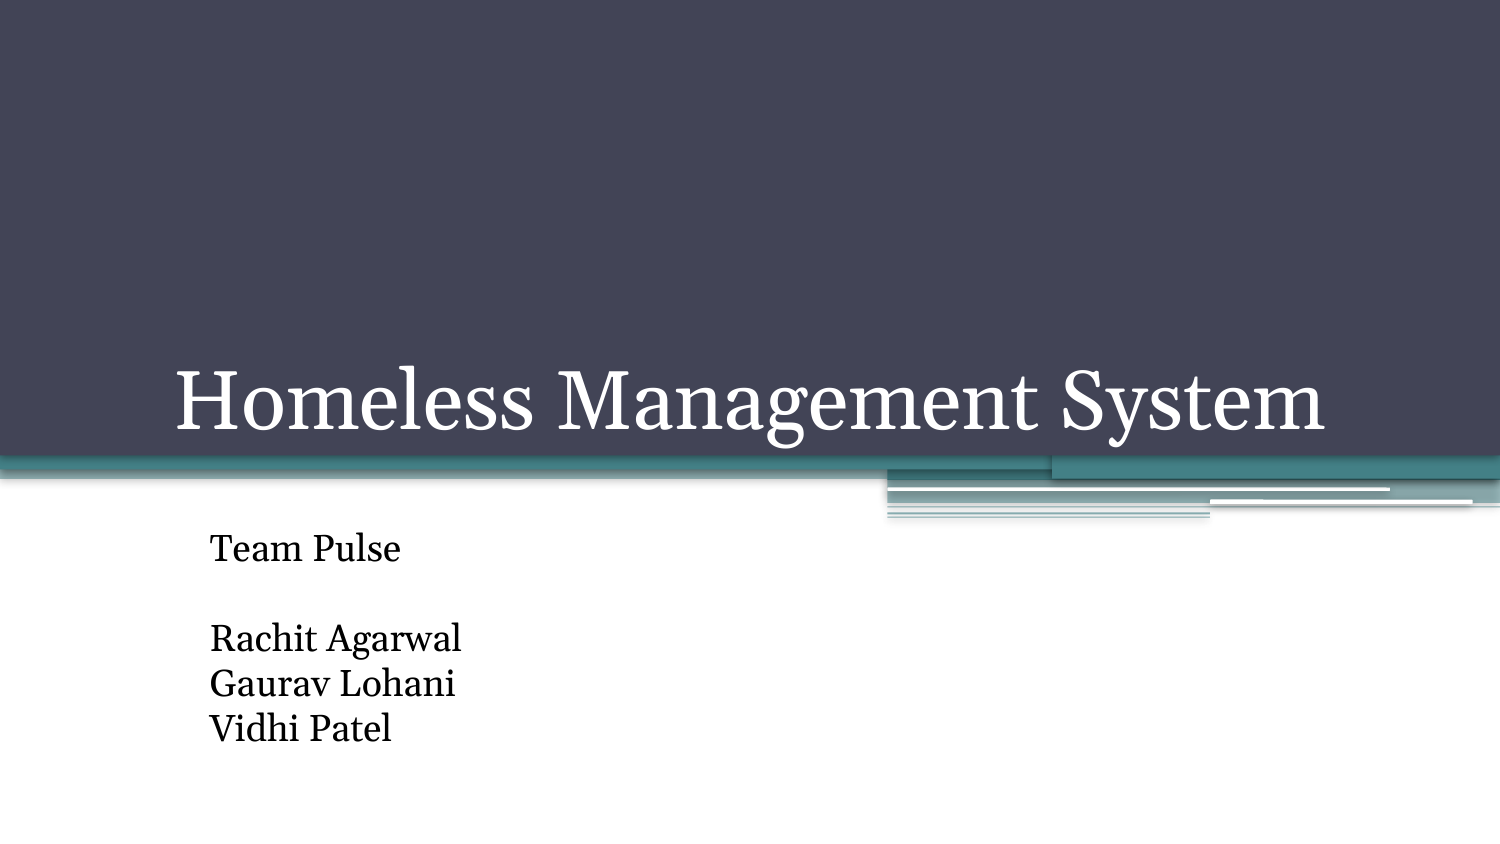

Homeless Management System
Team Pulse

Rachit Agarwal
Gaurav Lohani
Vidhi Patel